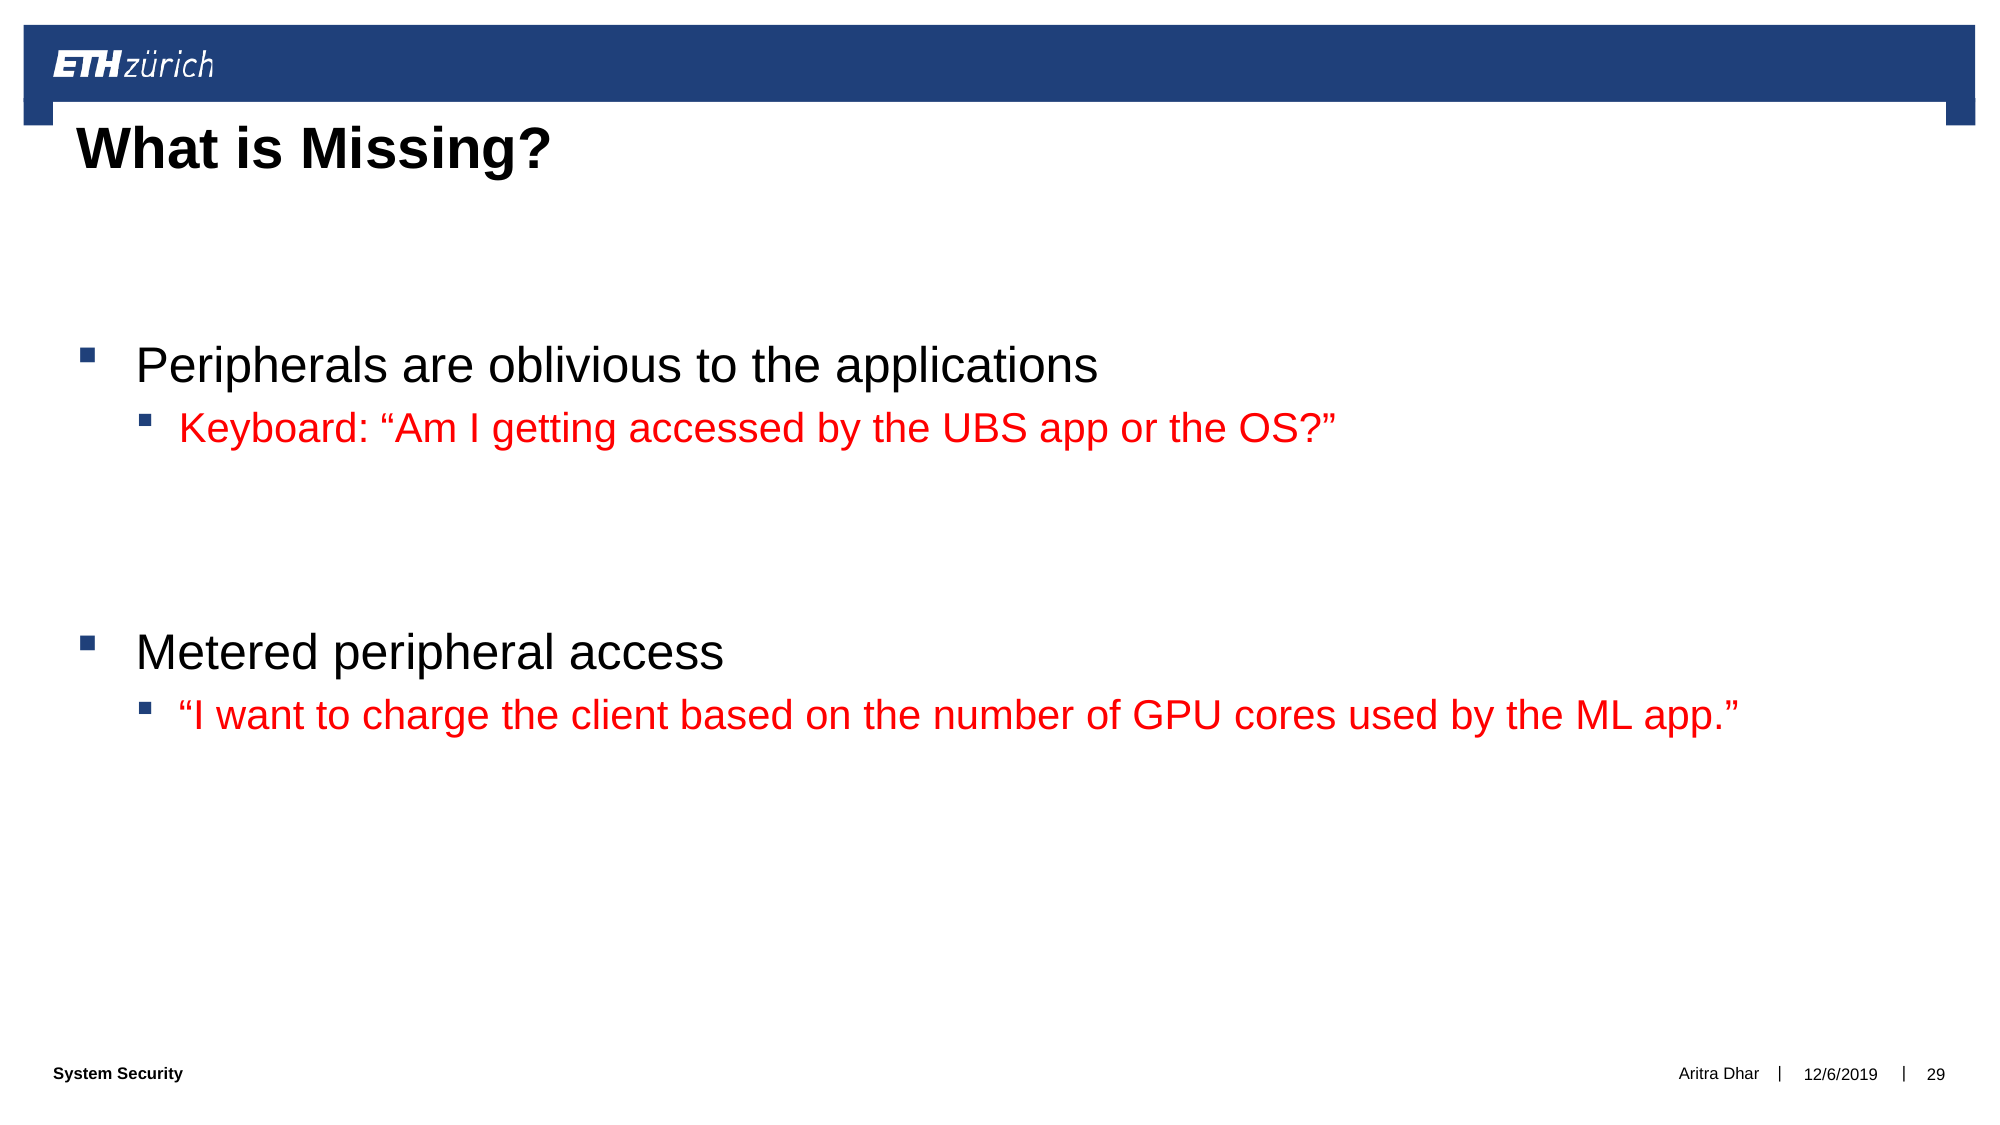

# What is Missing?
Peripherals are oblivious to the applications
Keyboard: “Am I getting accessed by the UBS app or the OS?”

Metered peripheral access
“I want to charge the client based on the number of GPU cores used by the ML app.”
Aritra Dhar
12/6/2019
29